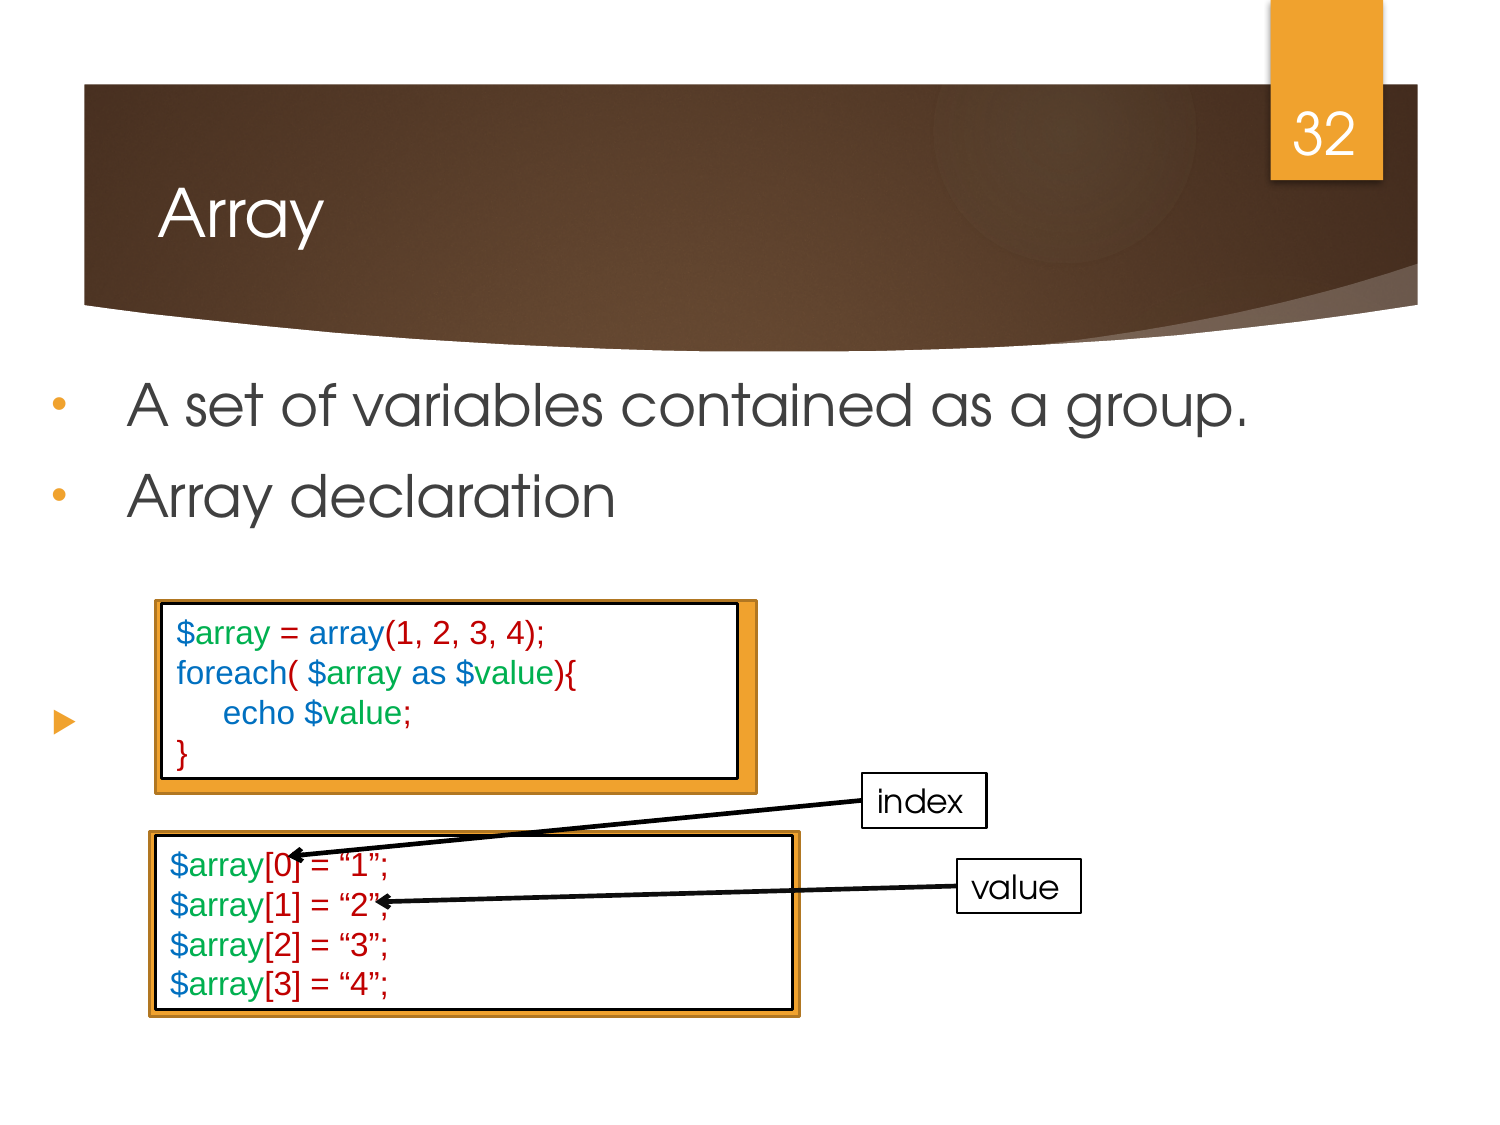

32
# Array
A set of variables contained as a group.
Array declaration

$array = array(1, 2, 3, 4);
foreach( $array as $value){
     echo $value;
}
index

$array[0] = “1”;
$array[1] = “2”;
$array[2] = “3”;
$array[3] = “4”;
value